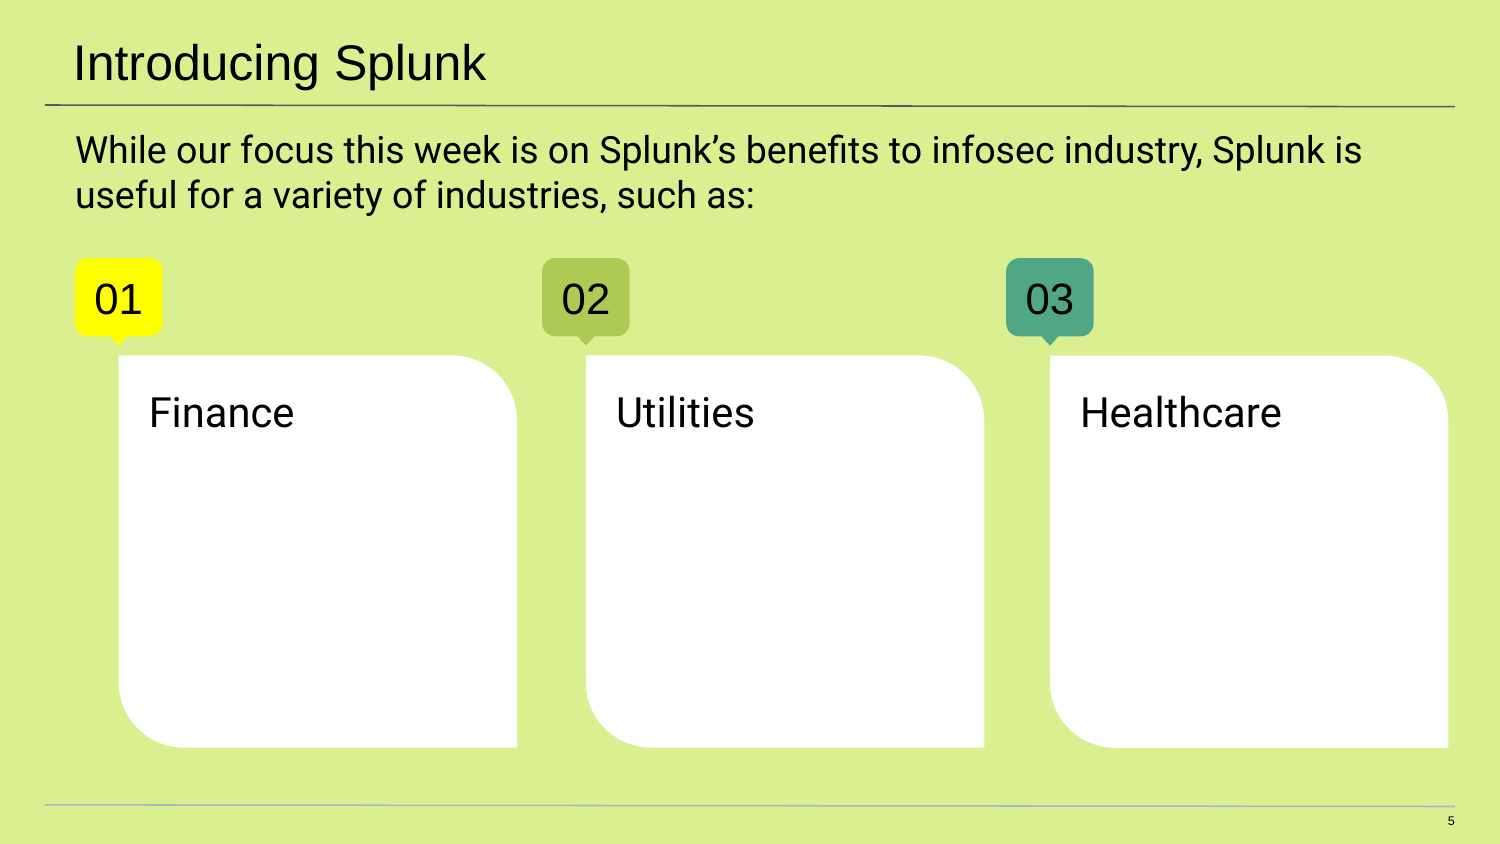

# Introducing Splunk

While our focus this week is on Splunk’s benefits to infosec industry, Splunk is useful for a variety of industries, such as:
01

02

03

Finance
Utilities

Healthcare
5